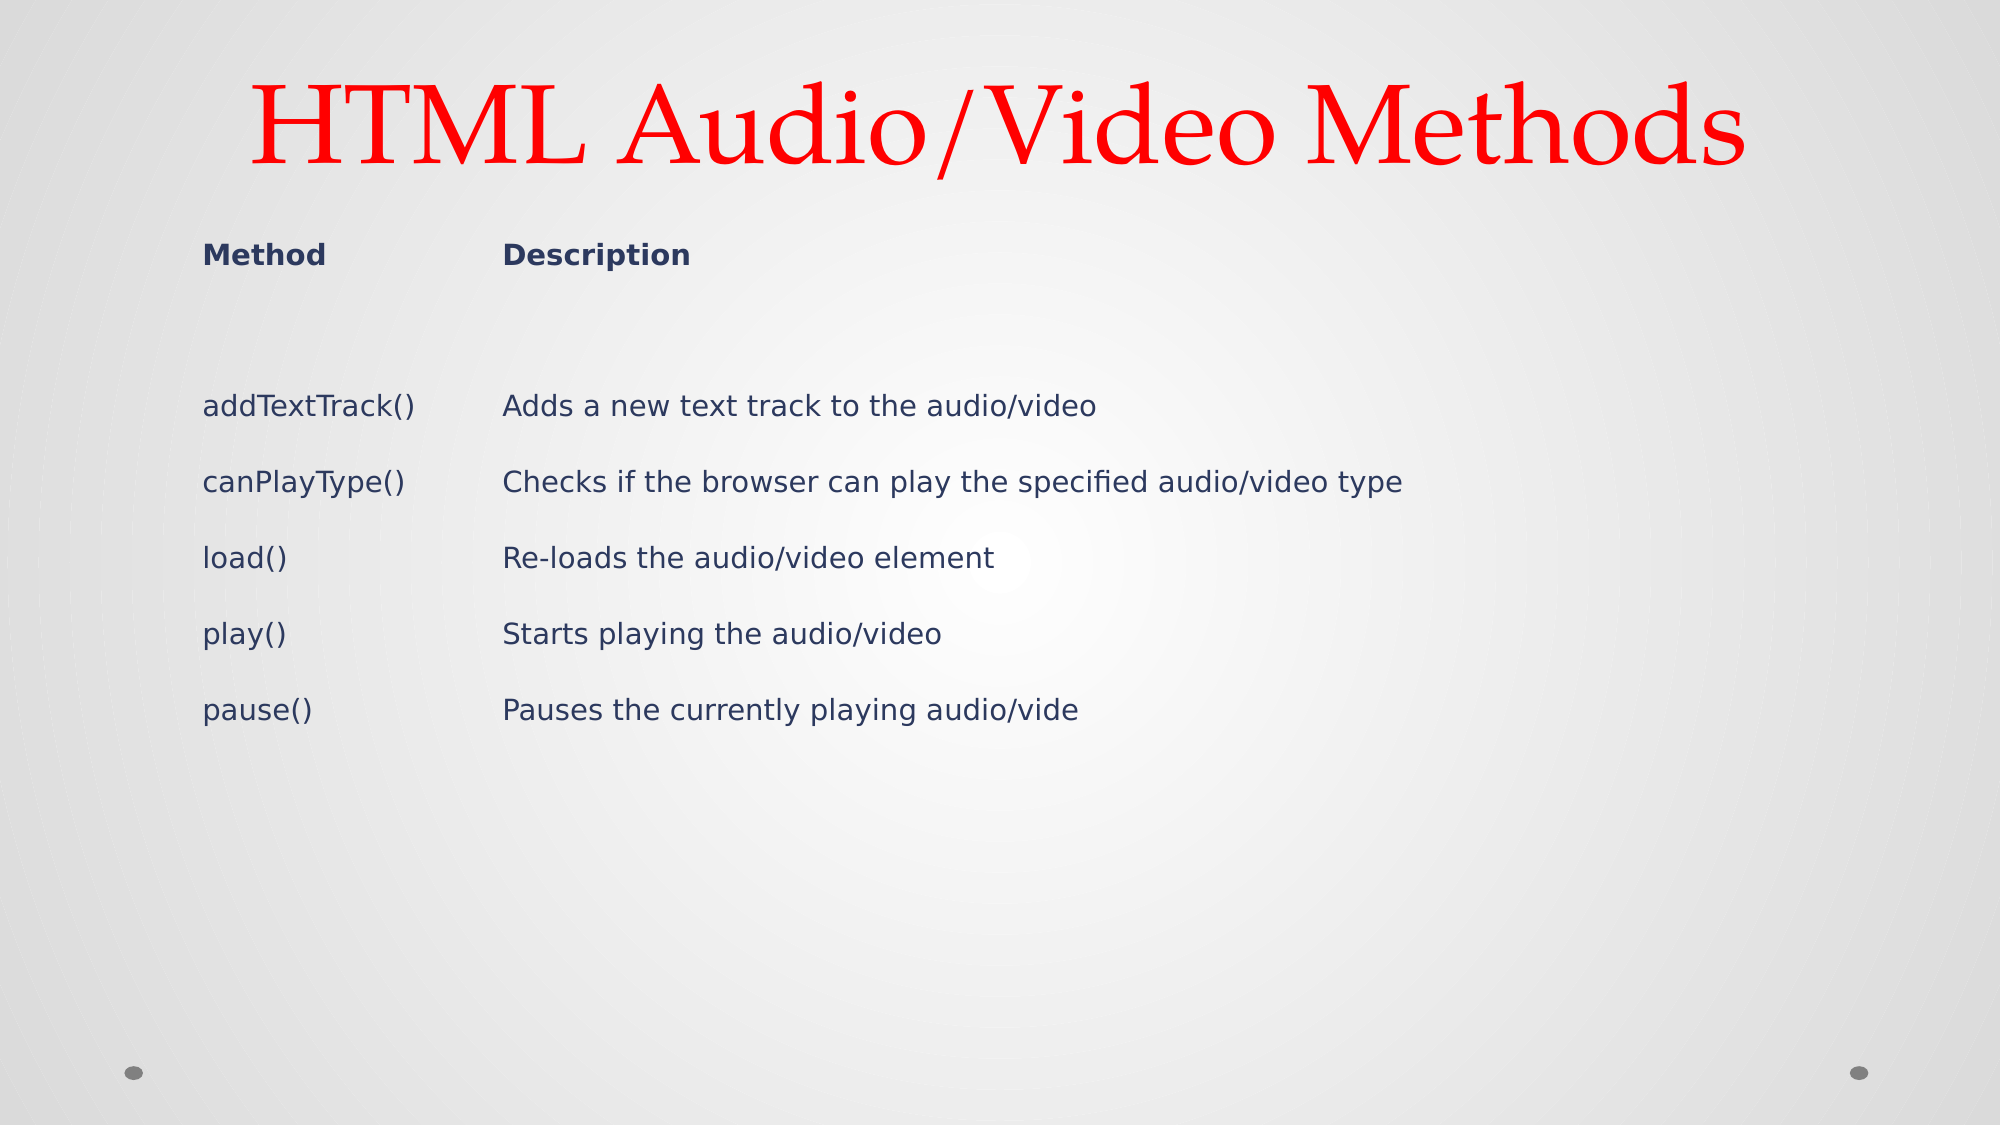

# HTML Audio/Video Methods
Method		Description

addTextTrack()	Adds a new text track to the audio/video
canPlayType()	Checks if the browser can play the specified audio/video type
load()		Re-loads the audio/video element
play()		Starts playing the audio/video
pause()		Pauses the currently playing audio/vide